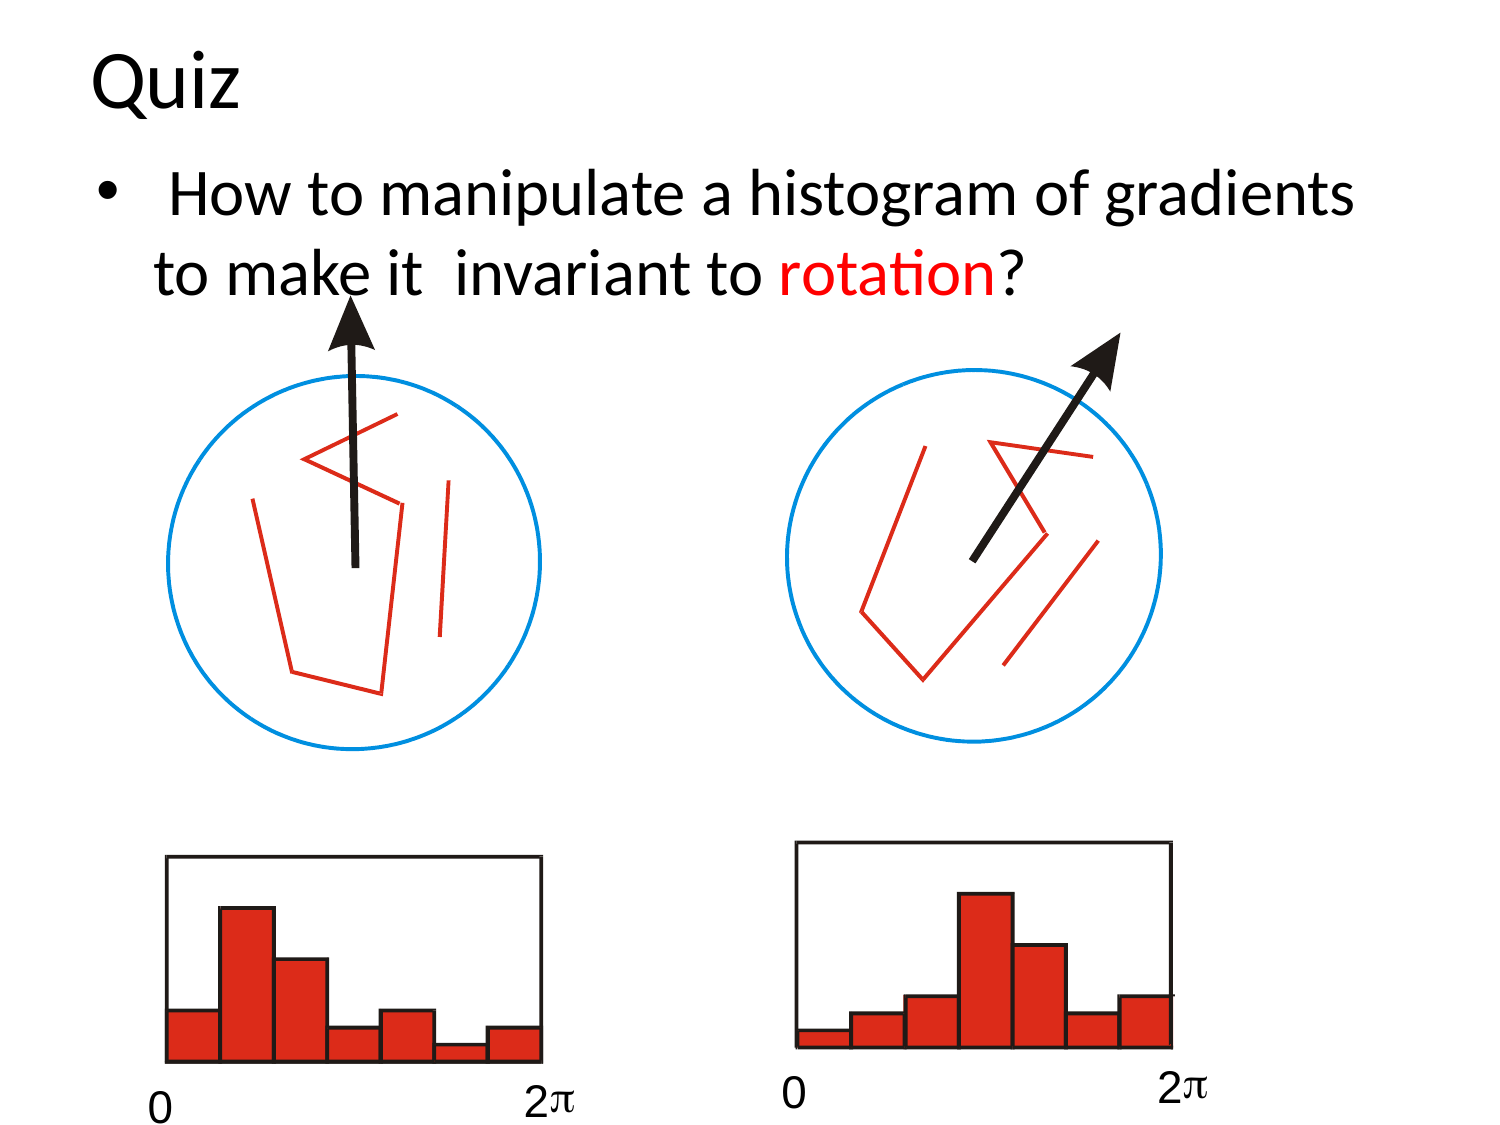

# Quiz
 How to manipulate a histogram of gradients to make it  invariant to rotation?

π
2
0

π
2
0